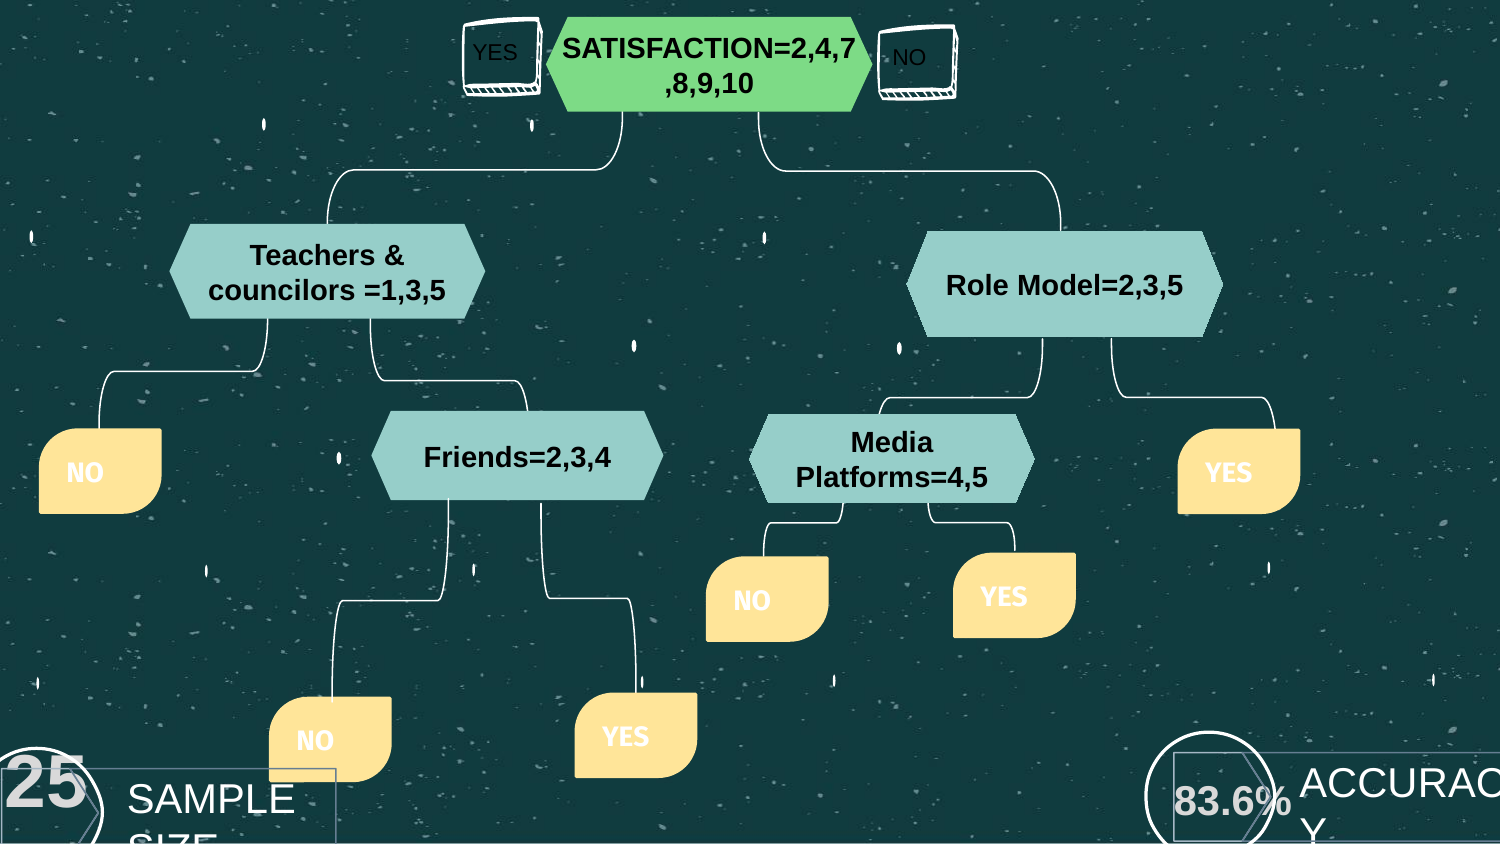

SATISFACTION=2,4,7,8,9,10

Teachers & councilors =1,3,5
Role Model=2,3,5

YES
NO
Friends=2,3,4
Media Platforms=4,5
NO
YES

YES
NO
YES
NO

83.6%

250
ACCURACY
SAMPLE SIZE